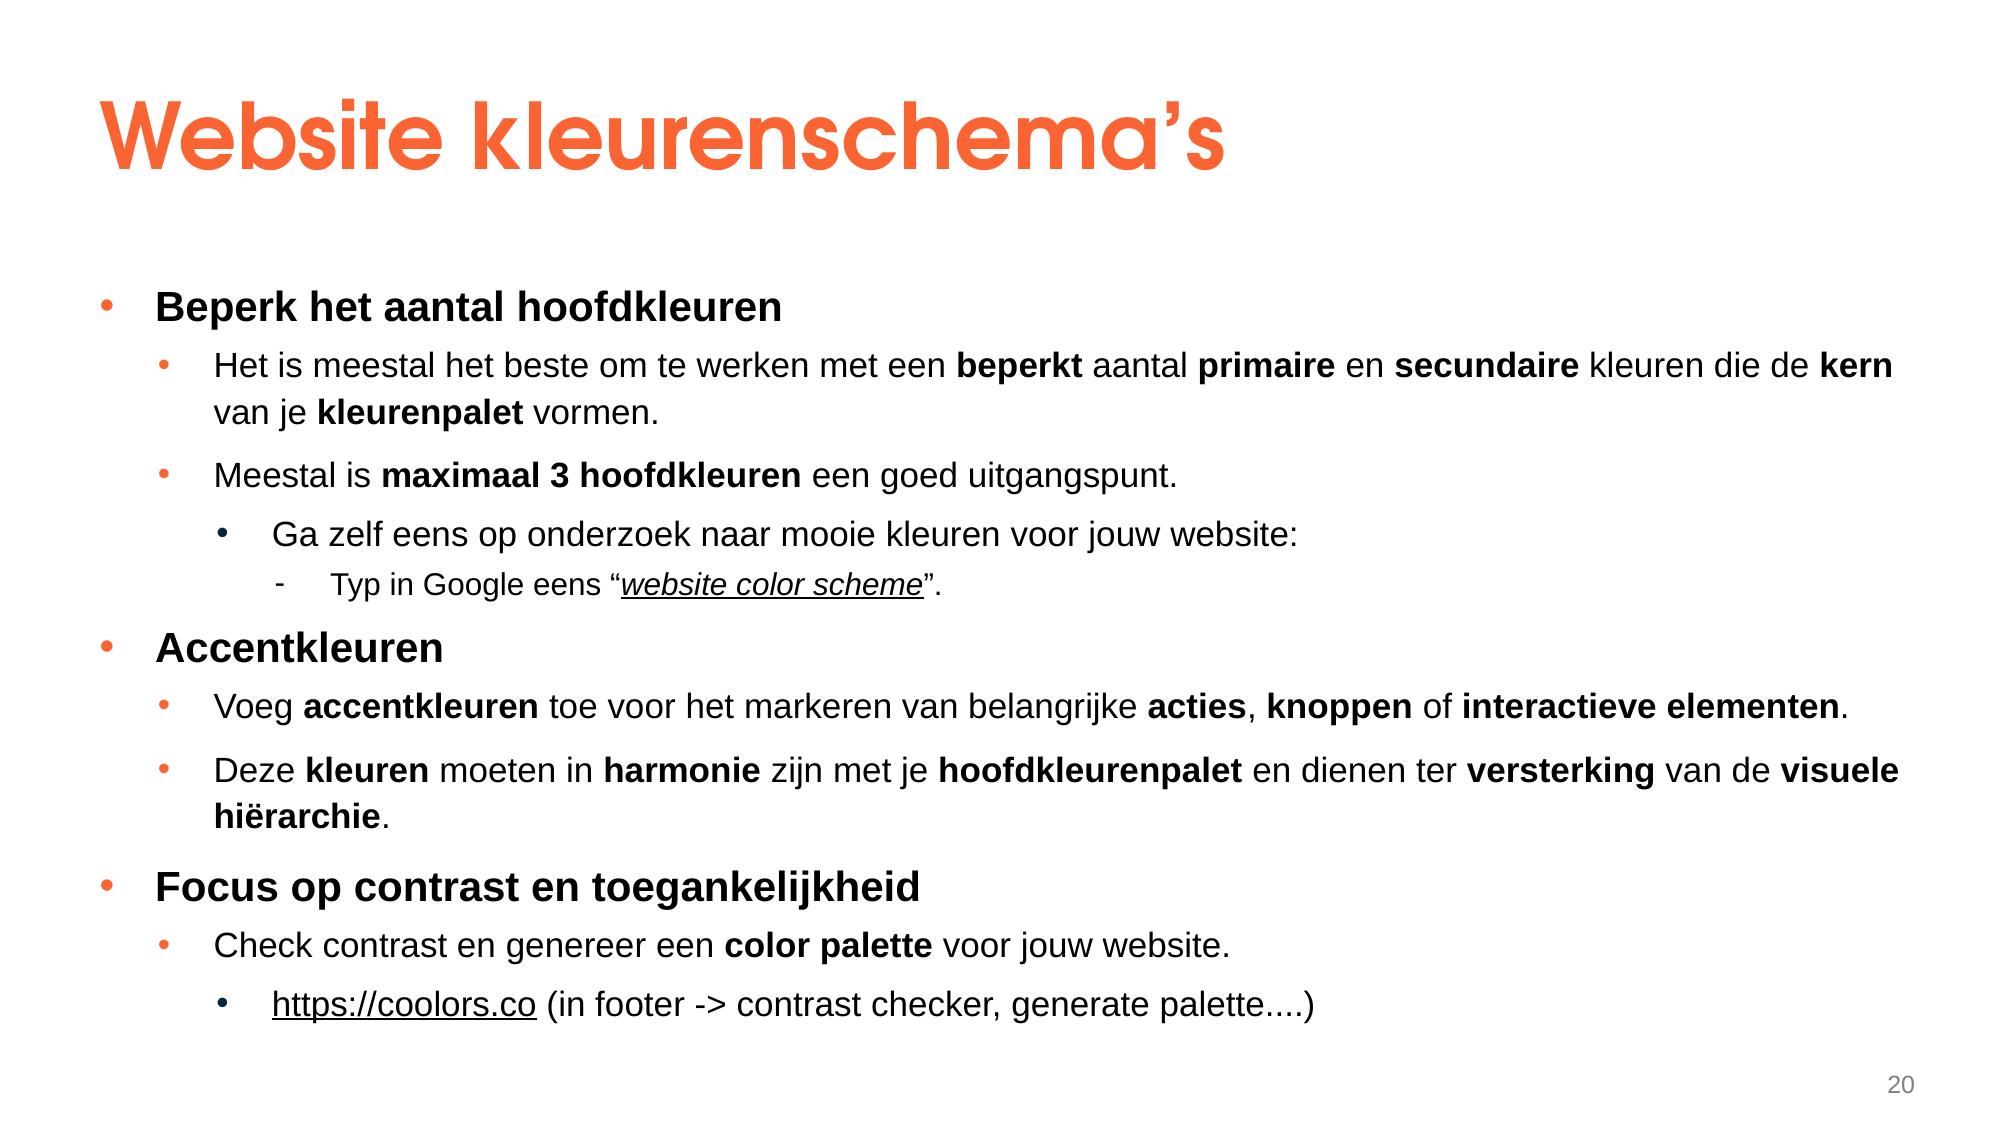

# Website kleurenschema’s
Beperk het aantal hoofdkleuren
Het is meestal het beste om te werken met een beperkt aantal primaire en secundaire kleuren die de kern van je kleurenpalet vormen.
Meestal is maximaal 3 hoofdkleuren een goed uitgangspunt.
Ga zelf eens op onderzoek naar mooie kleuren voor jouw website:
Typ in Google eens “website color scheme”.
Accentkleuren
Voeg accentkleuren toe voor het markeren van belangrijke acties, knoppen of interactieve elementen.
Deze kleuren moeten in harmonie zijn met je hoofdkleurenpalet en dienen ter versterking van de visuele hiërarchie.
Focus op contrast en toegankelijkheid
Check contrast en genereer een color palette voor jouw website.
https://coolors.co (in footer -> contrast checker, generate palette....)
20